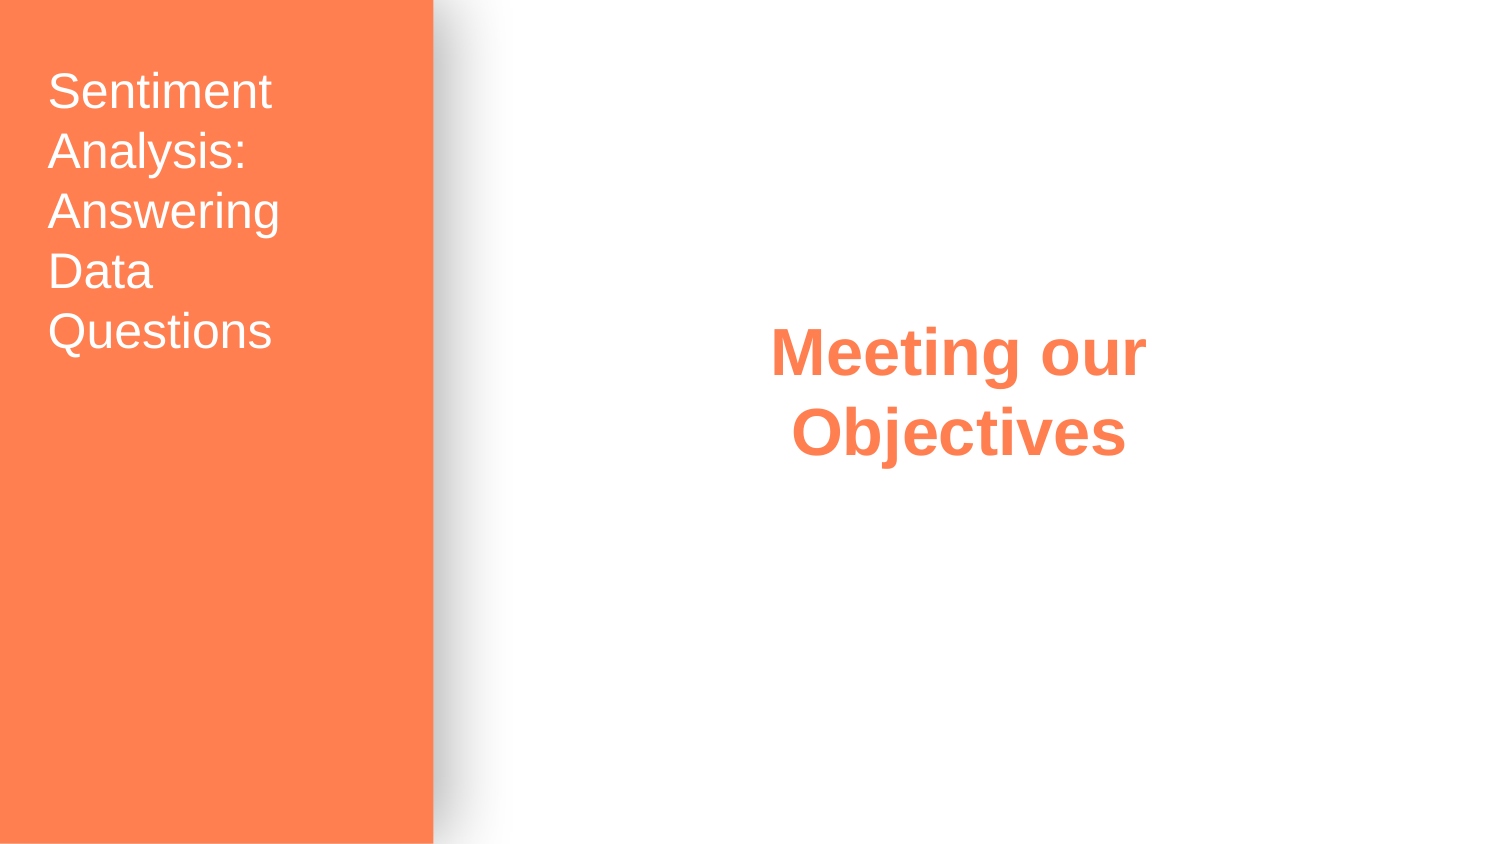

Sentiment​
Analysis:​
Answering
Data
Questions
# Meeting our Objectives